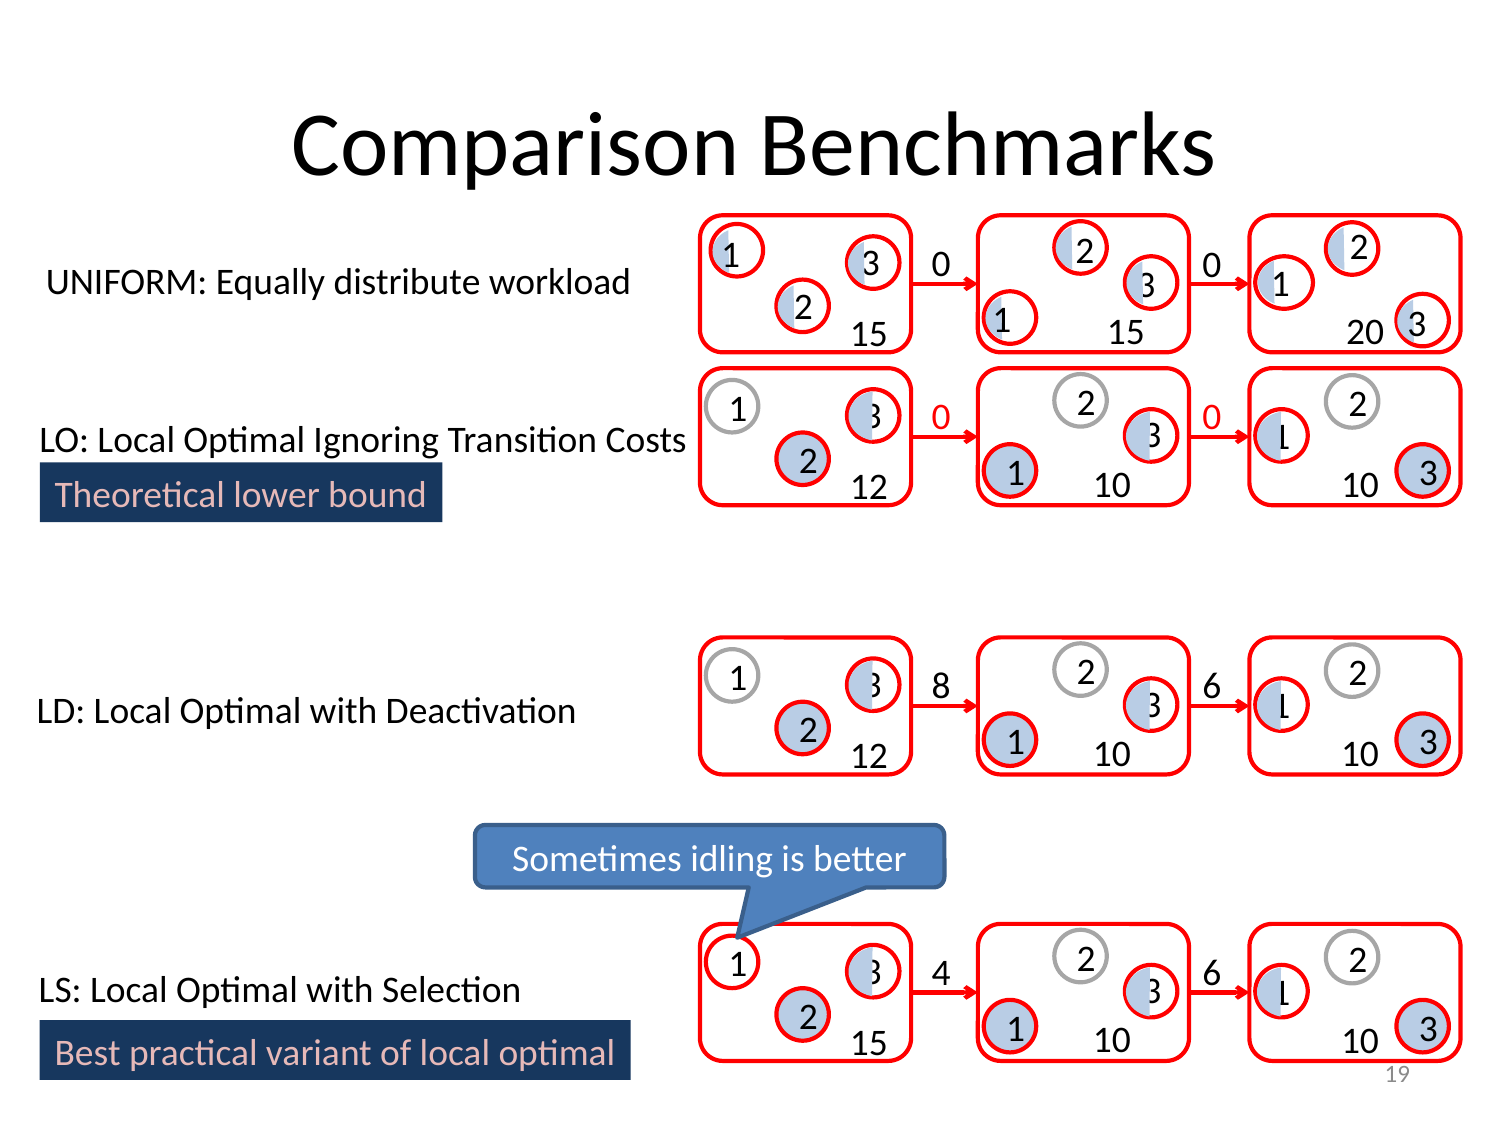

# Comparison Benchmarks
2

2

1

3
0
0

1
3

2

1

3

15
20
15
UNIFORM: Equally distribute workload

2
2
1
3
0
0

3
1

2
1
3
10
10
12
LO: Local Optimal Ignoring Transition Costs
Theoretical lower bound

2
2
1
3
8
6

3
1

2
1
3
10
10
12
LD: Local Optimal with Deactivation
Sometimes idling is better

2
2
1
3
4
6

3
1

2
1
3
10
10
15
LS: Local Optimal with Selection
Best practical variant of local optimal
19